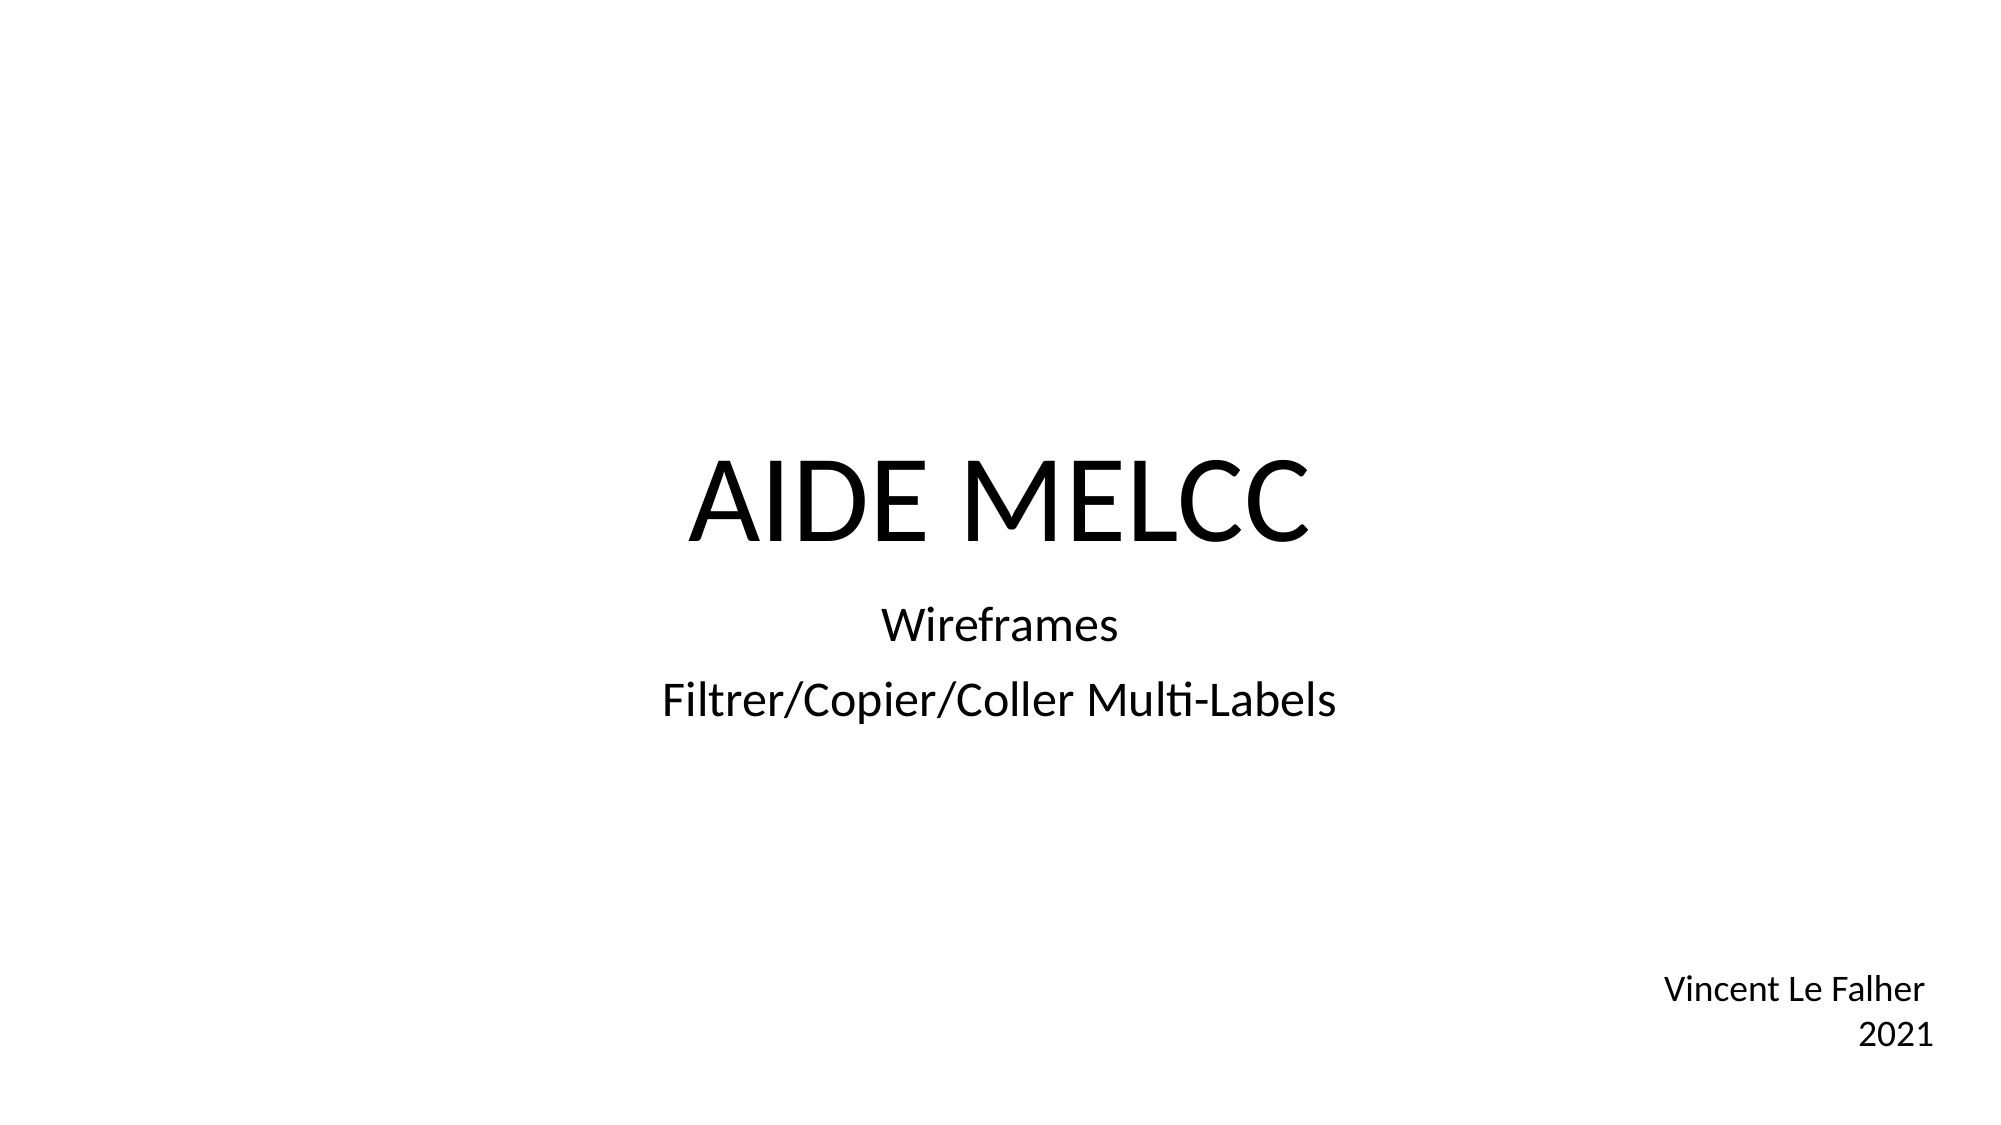

# AIDE MELCC
Wireframes
Filtrer/Copier/Coller Multi-Labels
Vincent Le Falher
2021